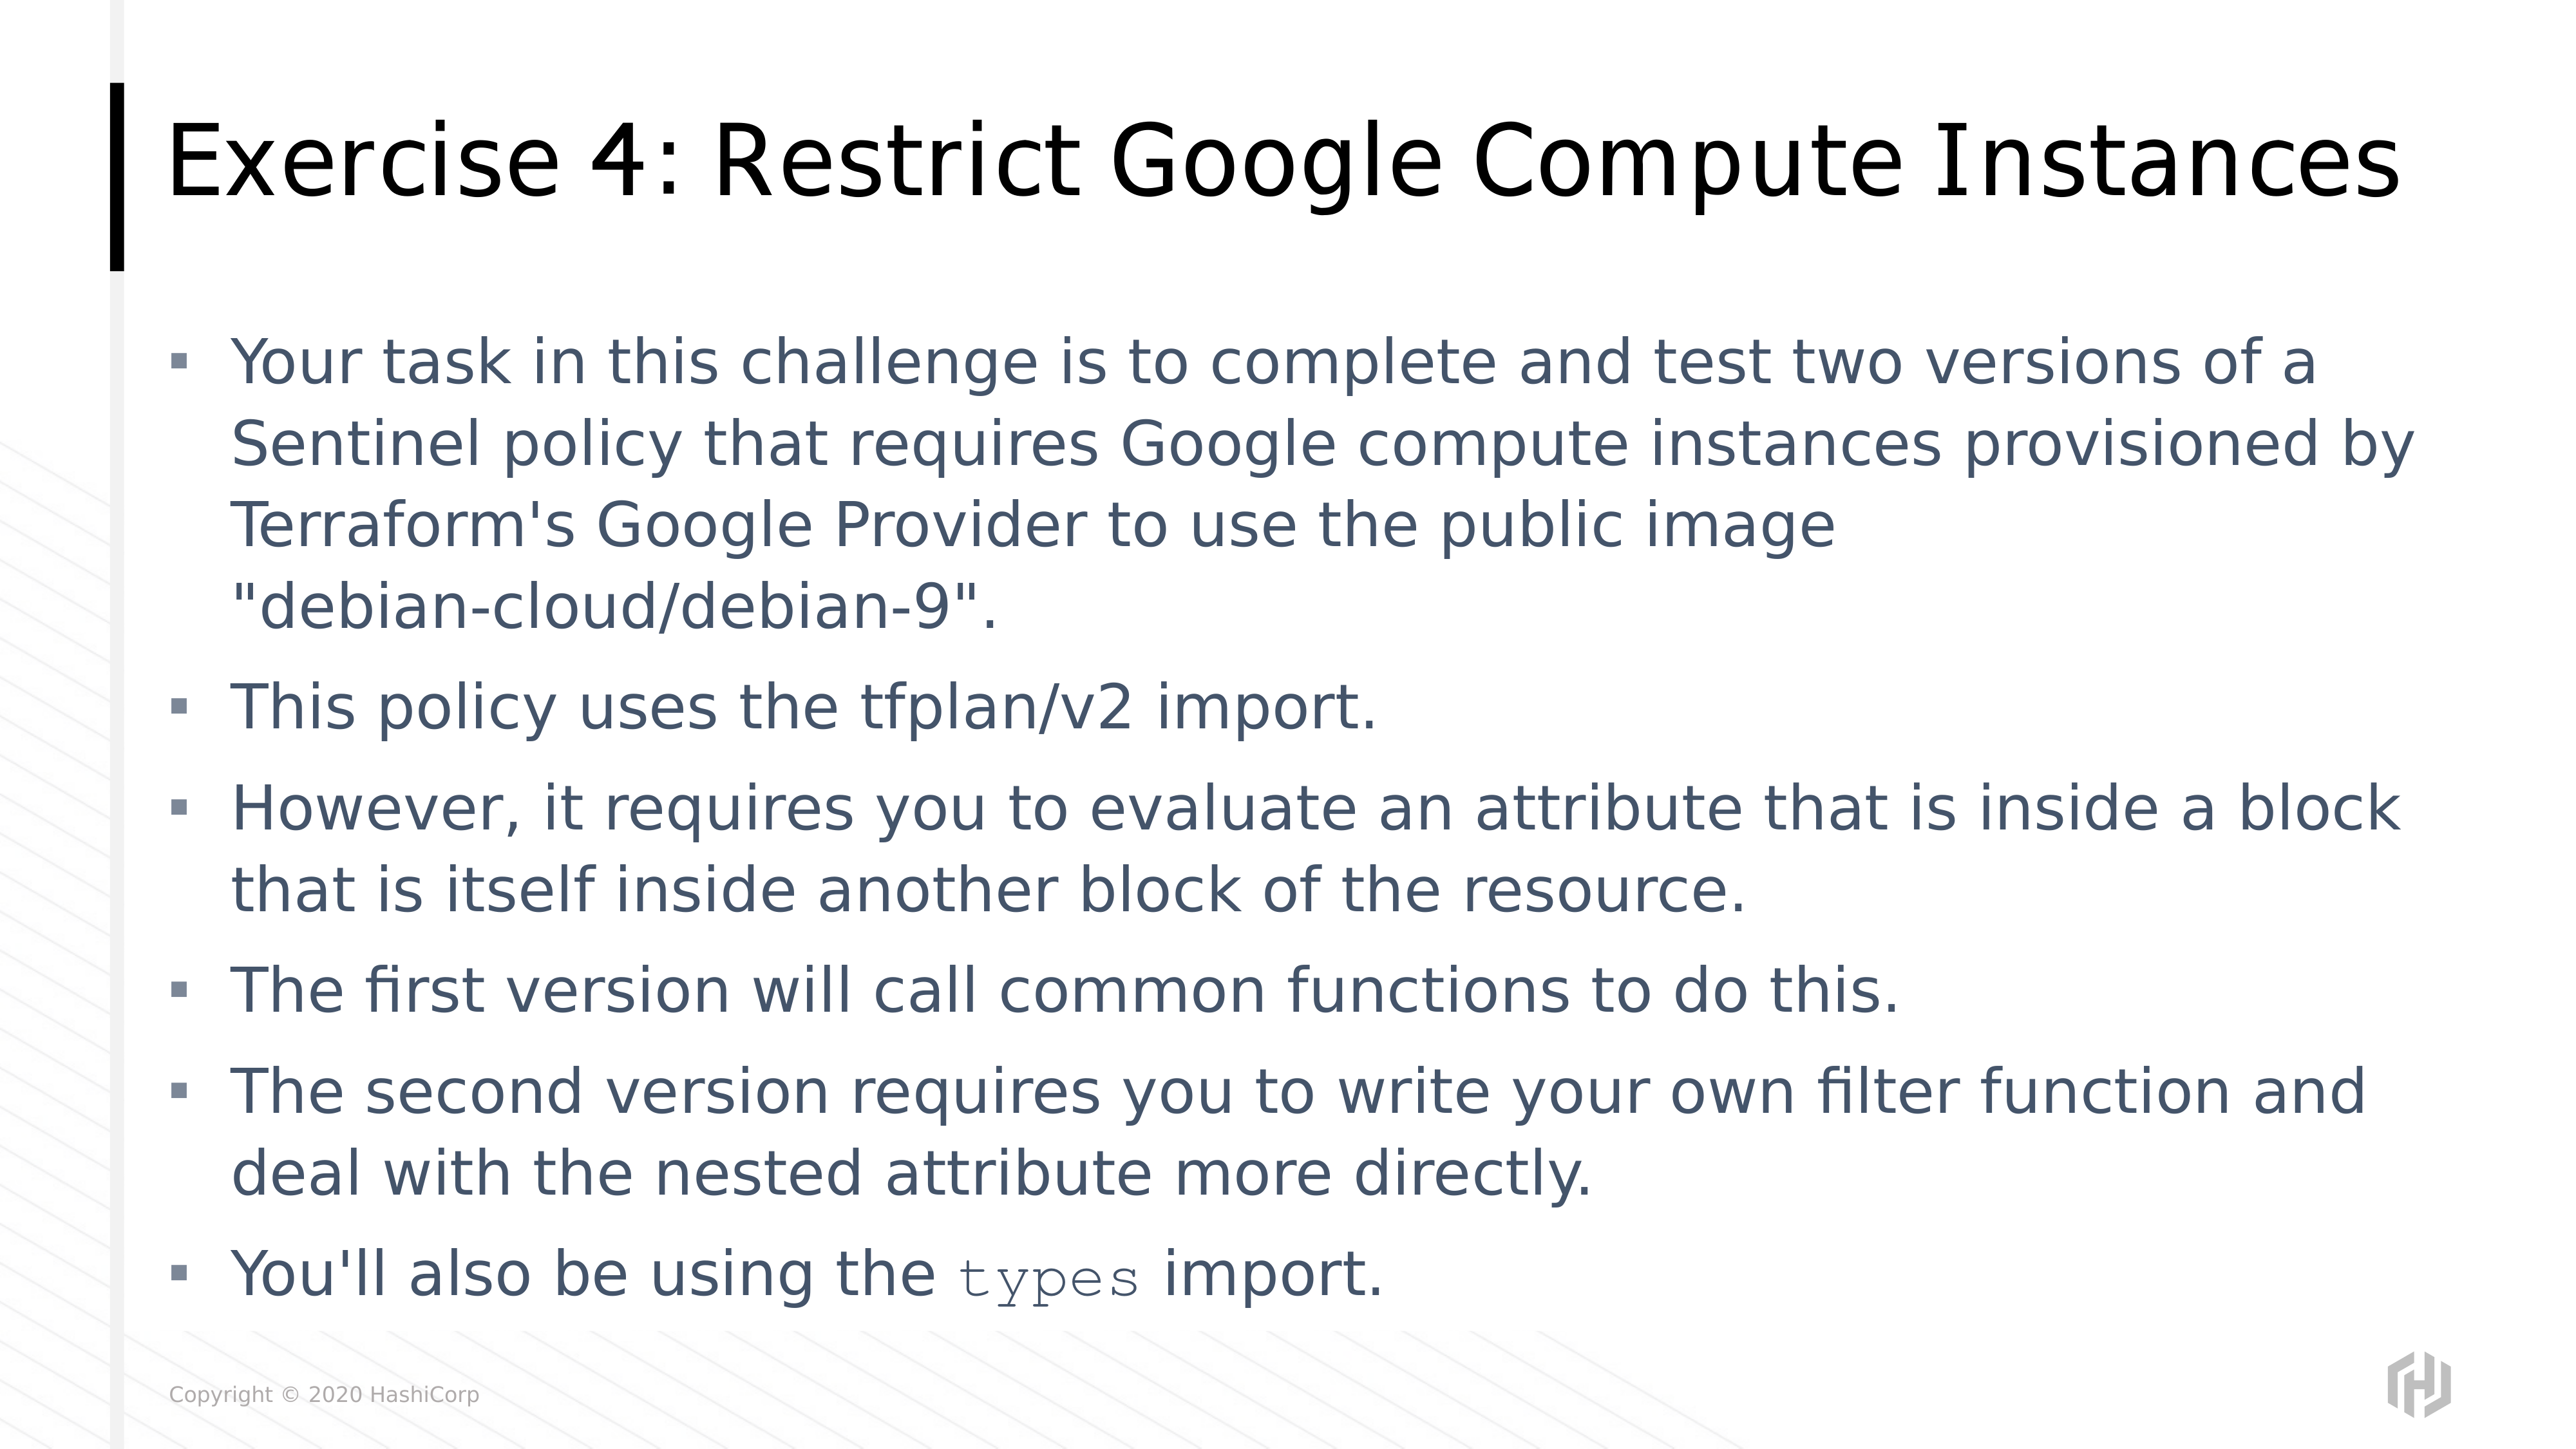

# Exercise 4: Restrict Google Compute Instances
Your task in this challenge is to complete and test two versions of a Sentinel policy that requires Google compute instances provisioned by Terraform's Google Provider to use the public image "debian-cloud/debian-9".
This policy uses the tfplan/v2 import.
However, it requires you to evaluate an attribute that is inside a block that is itself inside another block of the resource.
The first version will call common functions to do this.
The second version requires you to write your own filter function and deal with the nested attribute more directly.
You'll also be using the types import.